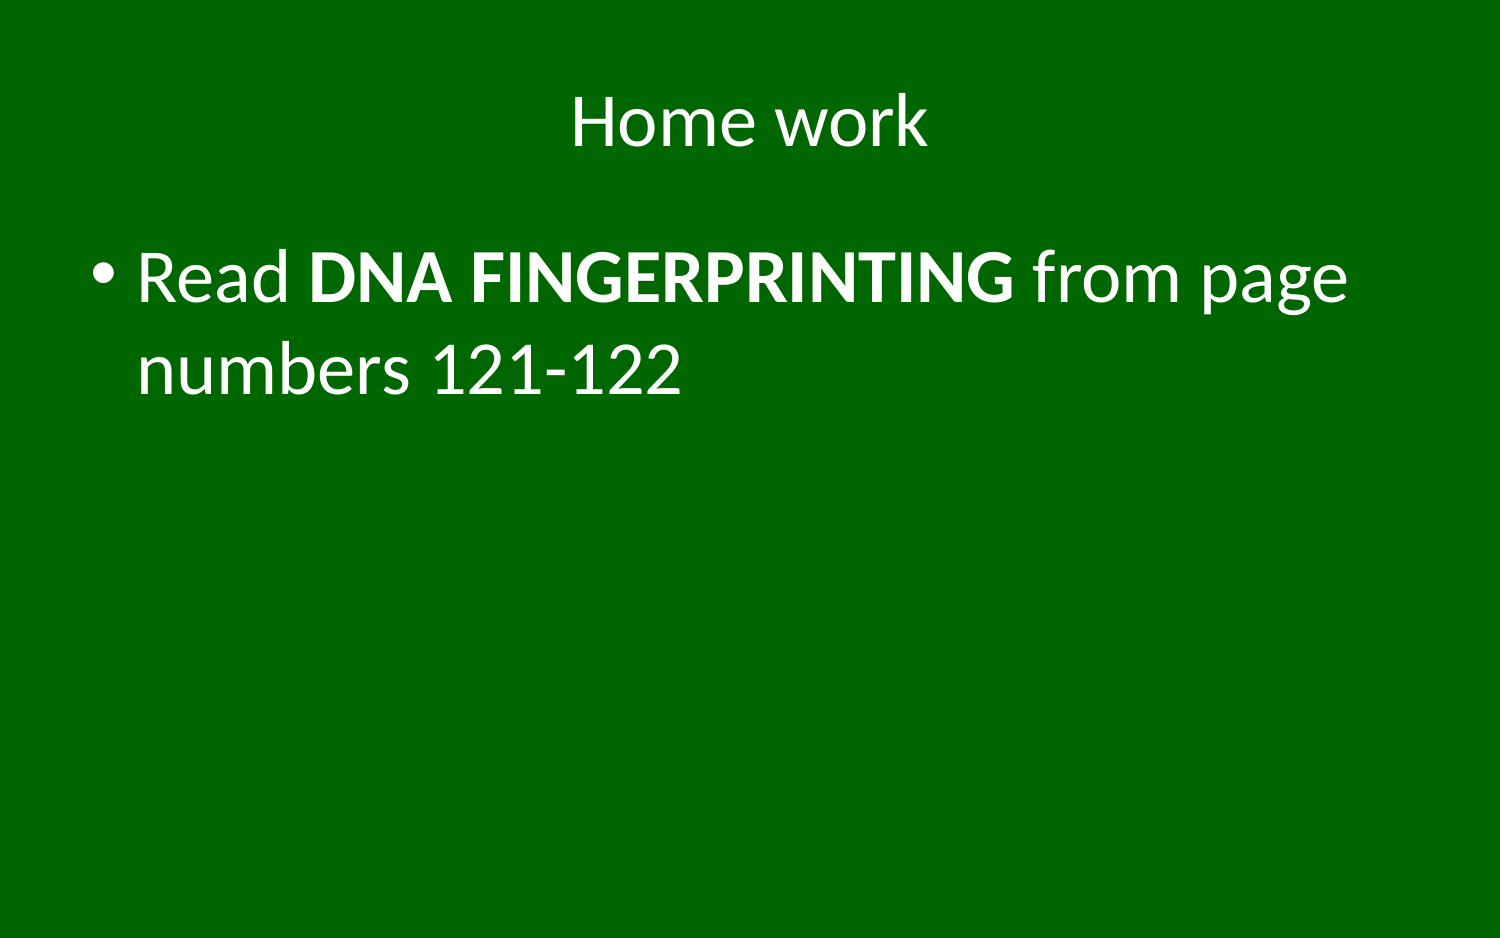

# Home work
Read DNA FINGERPRINTING from page numbers 121-122